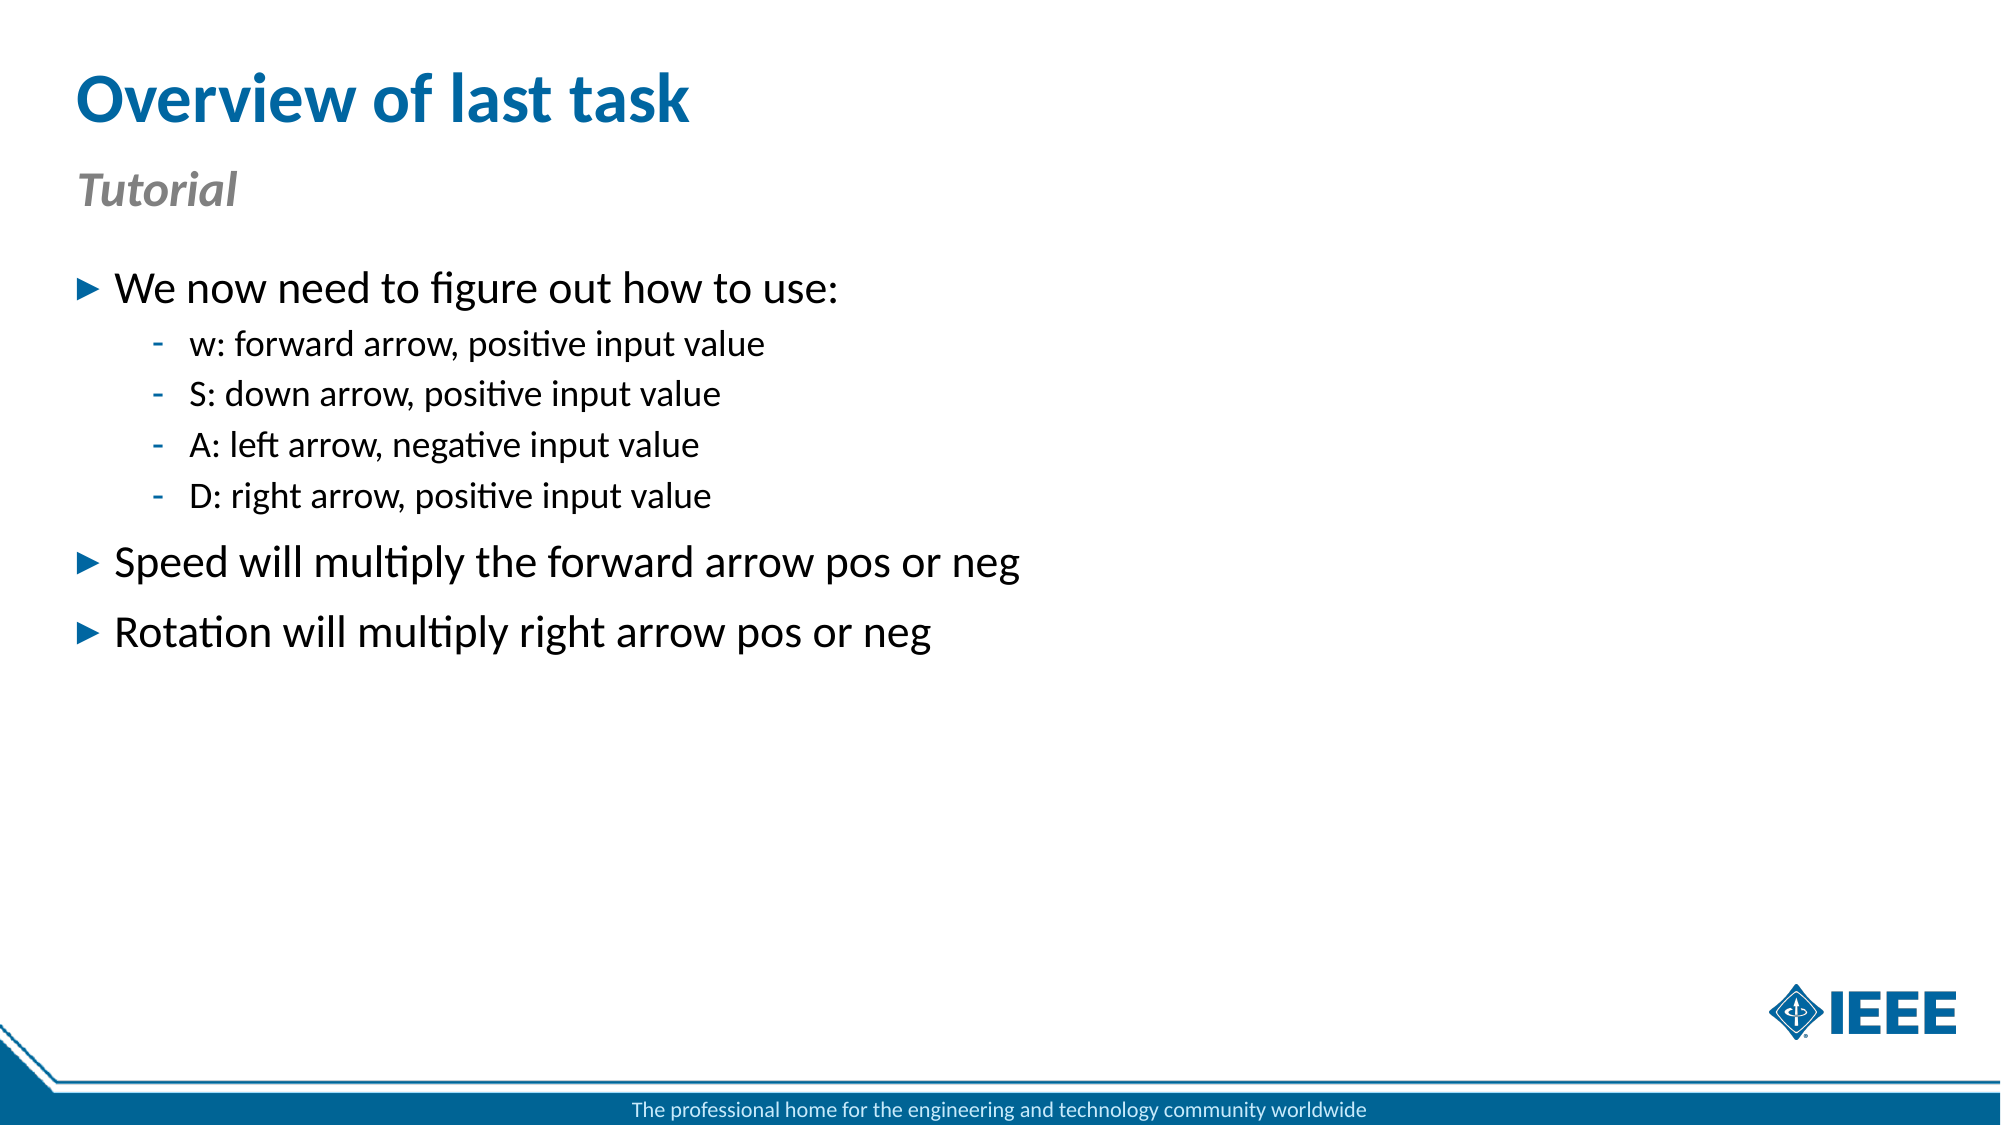

# Overview of last task
Tutorial
We now need to figure out how to use:
w: forward arrow, positive input value
S: down arrow, positive input value
A: left arrow, negative input value
D: right arrow, positive input value
Speed will multiply the forward arrow pos or neg
Rotation will multiply right arrow pos or neg